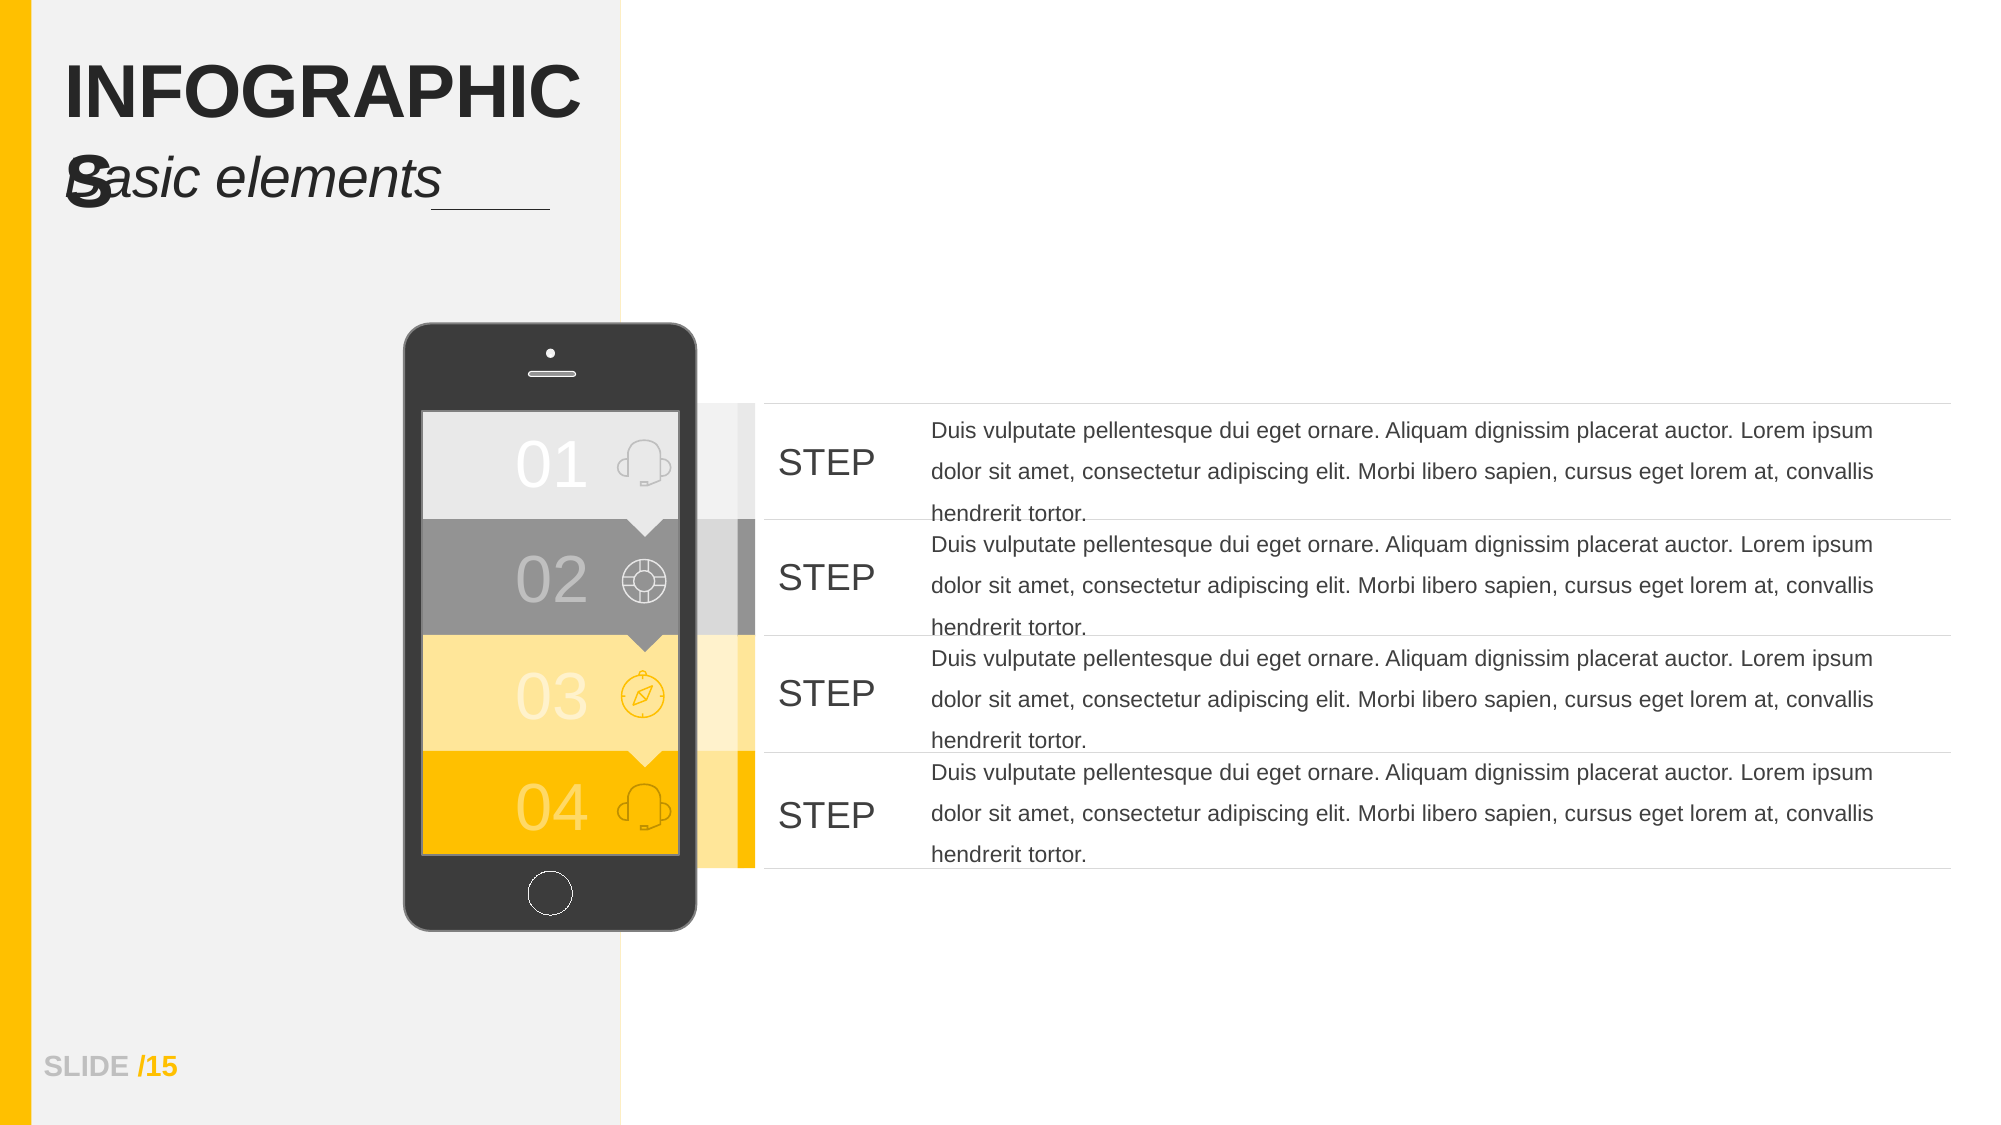

infographics
Basic elements

Duis vulputate pellentesque dui eget ornare. Aliquam dignissim placerat auctor. Lorem ipsum dolor sit amet, consectetur adipiscing elit. Morbi libero sapien, cursus eget lorem at, convallis hendrerit tortor.
01
STEP

Duis vulputate pellentesque dui eget ornare. Aliquam dignissim placerat auctor. Lorem ipsum dolor sit amet, consectetur adipiscing elit. Morbi libero sapien, cursus eget lorem at, convallis hendrerit tortor.
02
STEP

Duis vulputate pellentesque dui eget ornare. Aliquam dignissim placerat auctor. Lorem ipsum dolor sit amet, consectetur adipiscing elit. Morbi libero sapien, cursus eget lorem at, convallis hendrerit tortor.
03
STEP

Duis vulputate pellentesque dui eget ornare. Aliquam dignissim placerat auctor. Lorem ipsum dolor sit amet, consectetur adipiscing elit. Morbi libero sapien, cursus eget lorem at, convallis hendrerit tortor.
04

STEP
15